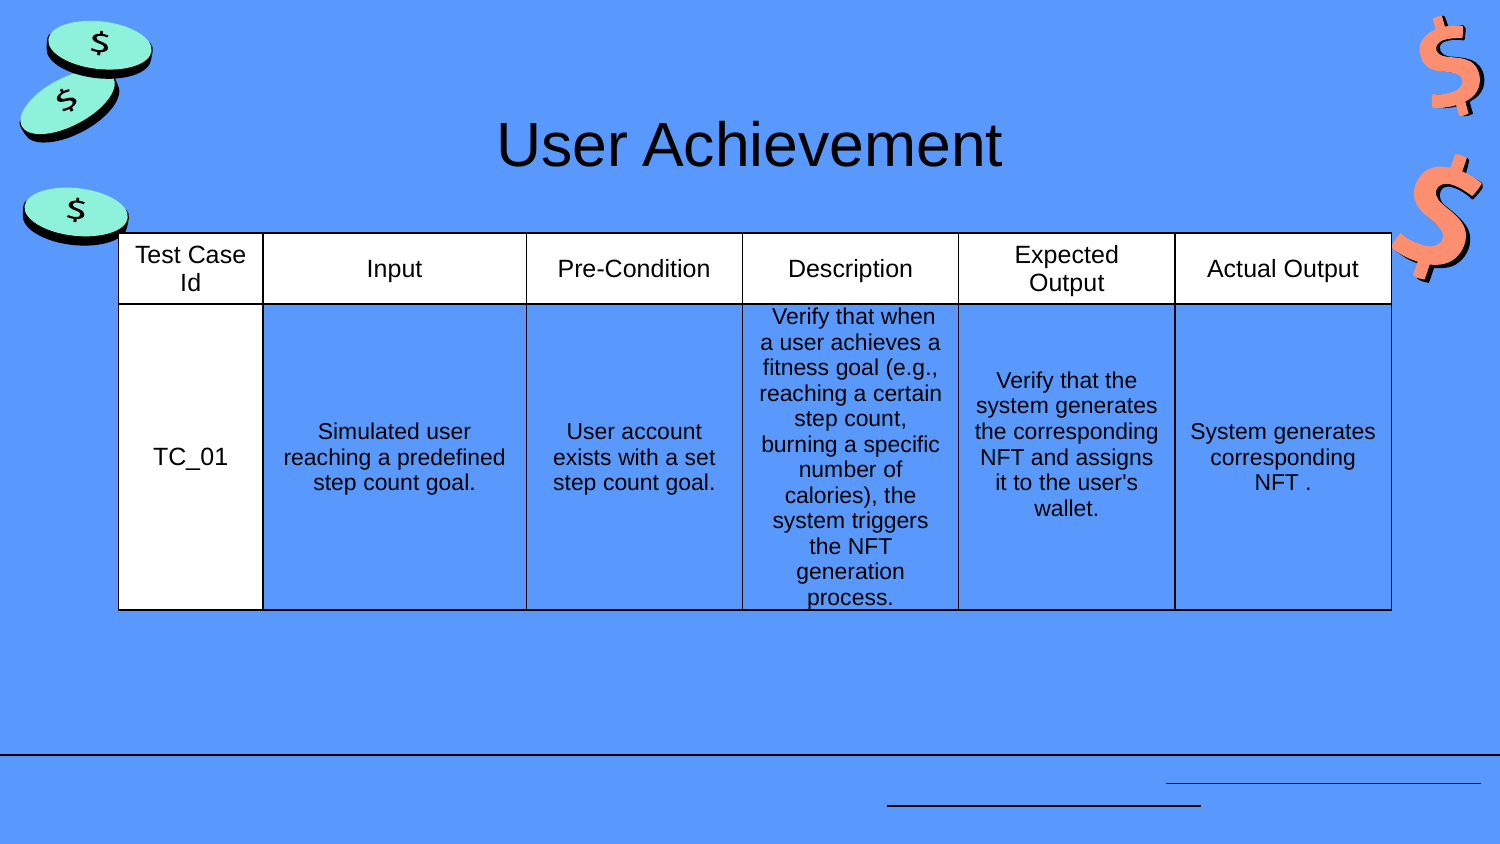

# User Achievement
| Test Case Id | Input | Pre-Condition | Description | Expected Output | Actual Output |
| --- | --- | --- | --- | --- | --- |
| TC\_01 | Simulated user reaching a predefined step count goal. | User account exists with a set step count goal. | Verify that when a user achieves a fitness goal (e.g., reaching a certain step count, burning a specific number of calories), the system triggers the NFT generation process. | Verify that the system generates the corresponding NFT and assigns it to the user's wallet. | System generates corresponding NFT . |